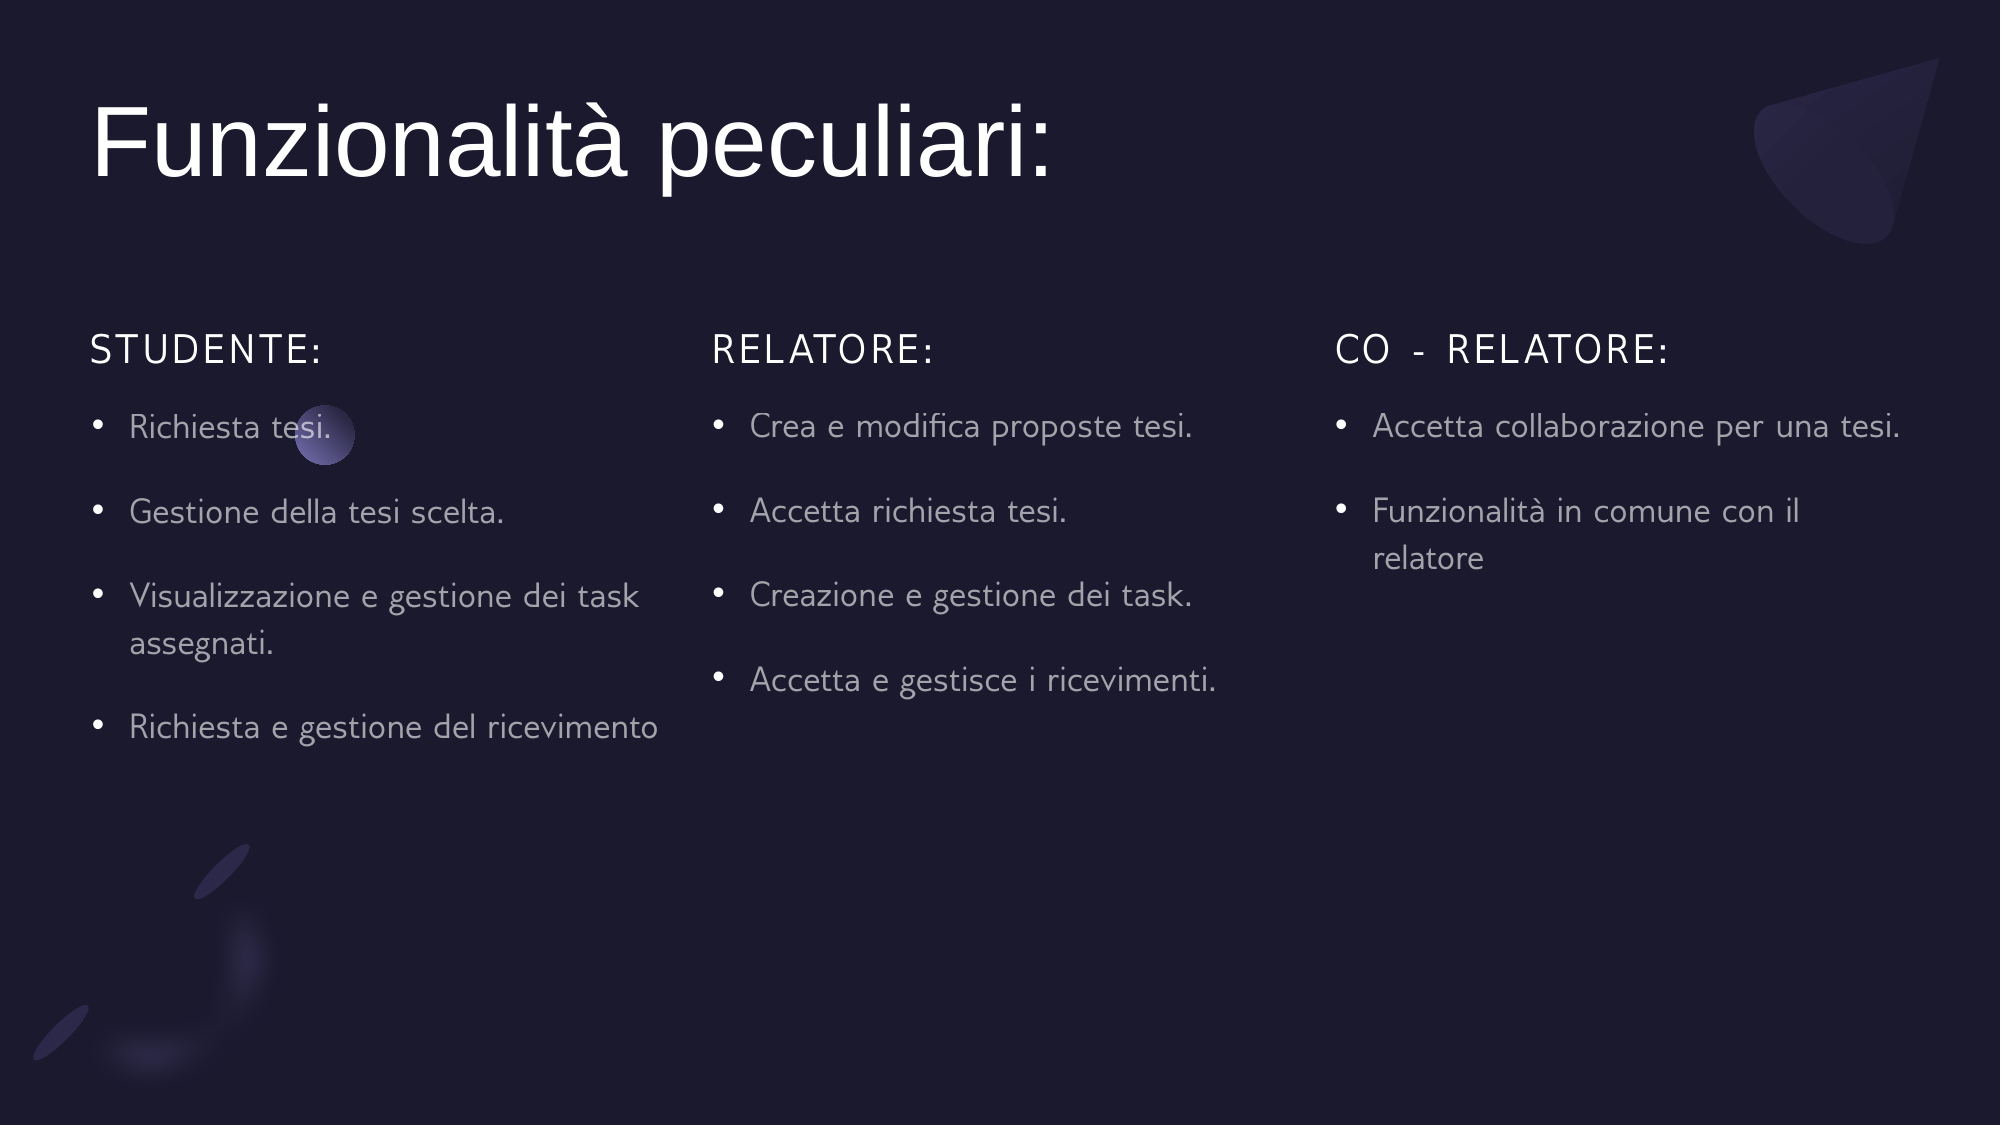

# Funzionalità peculiari:
Studente:
Relatore:
Co - relatore:
Crea e modifica proposte tesi.
Accetta richiesta tesi.
Creazione e gestione dei task.
Accetta e gestisce i ricevimenti.
Accetta collaborazione per una tesi.
Funzionalità in comune con il relatore

Richiesta tesi.
Gestione della tesi scelta.
Visualizzazione e gestione dei task assegnati.
Richiesta e gestione del ricevimento